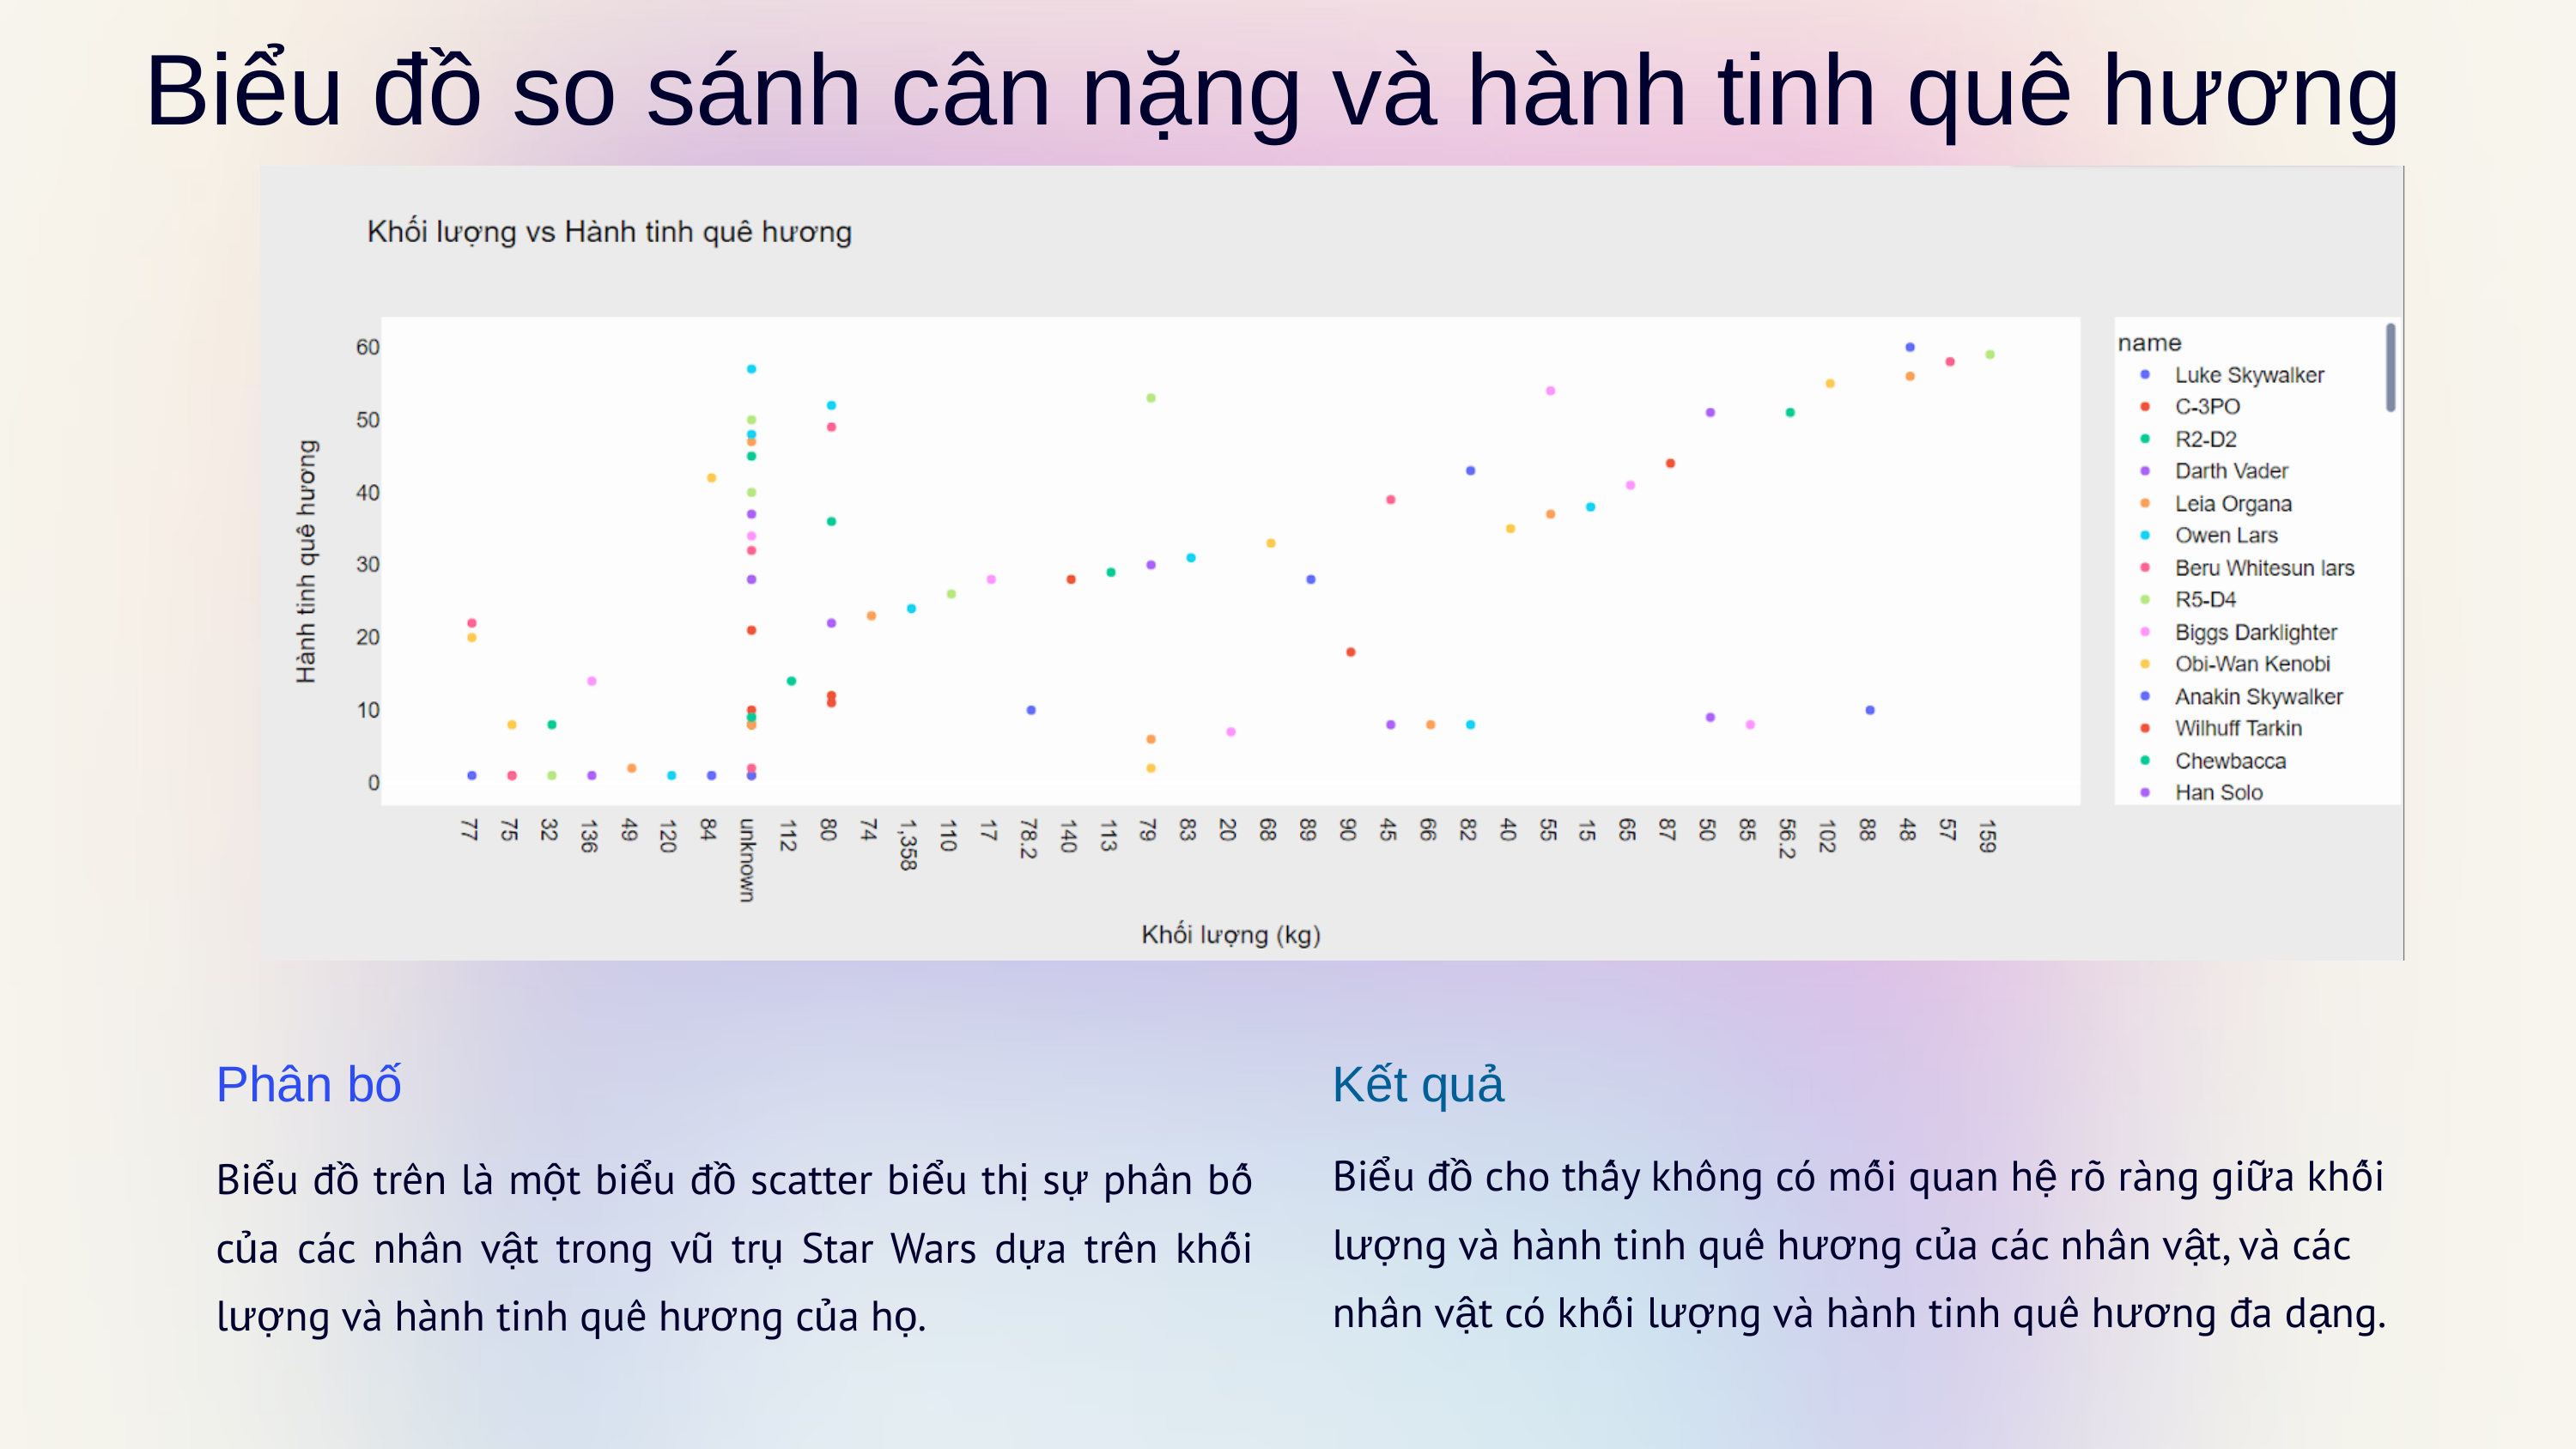

Biểu đồ so sánh cân nặng và hành tinh quê hương

Phân bố
Biểu đồ trên là một biểu đồ scatter biểu thị sự phân bố của các nhân vật trong vũ trụ Star Wars dựa trên khối lượng và hành tinh quê hương của họ.
Kết quả
Biểu đồ cho thấy không có mối quan hệ rõ ràng giữa khối lượng và hành tinh quê hương của các nhân vật, và các nhân vật có khối lượng và hành tinh quê hương đa dạng.